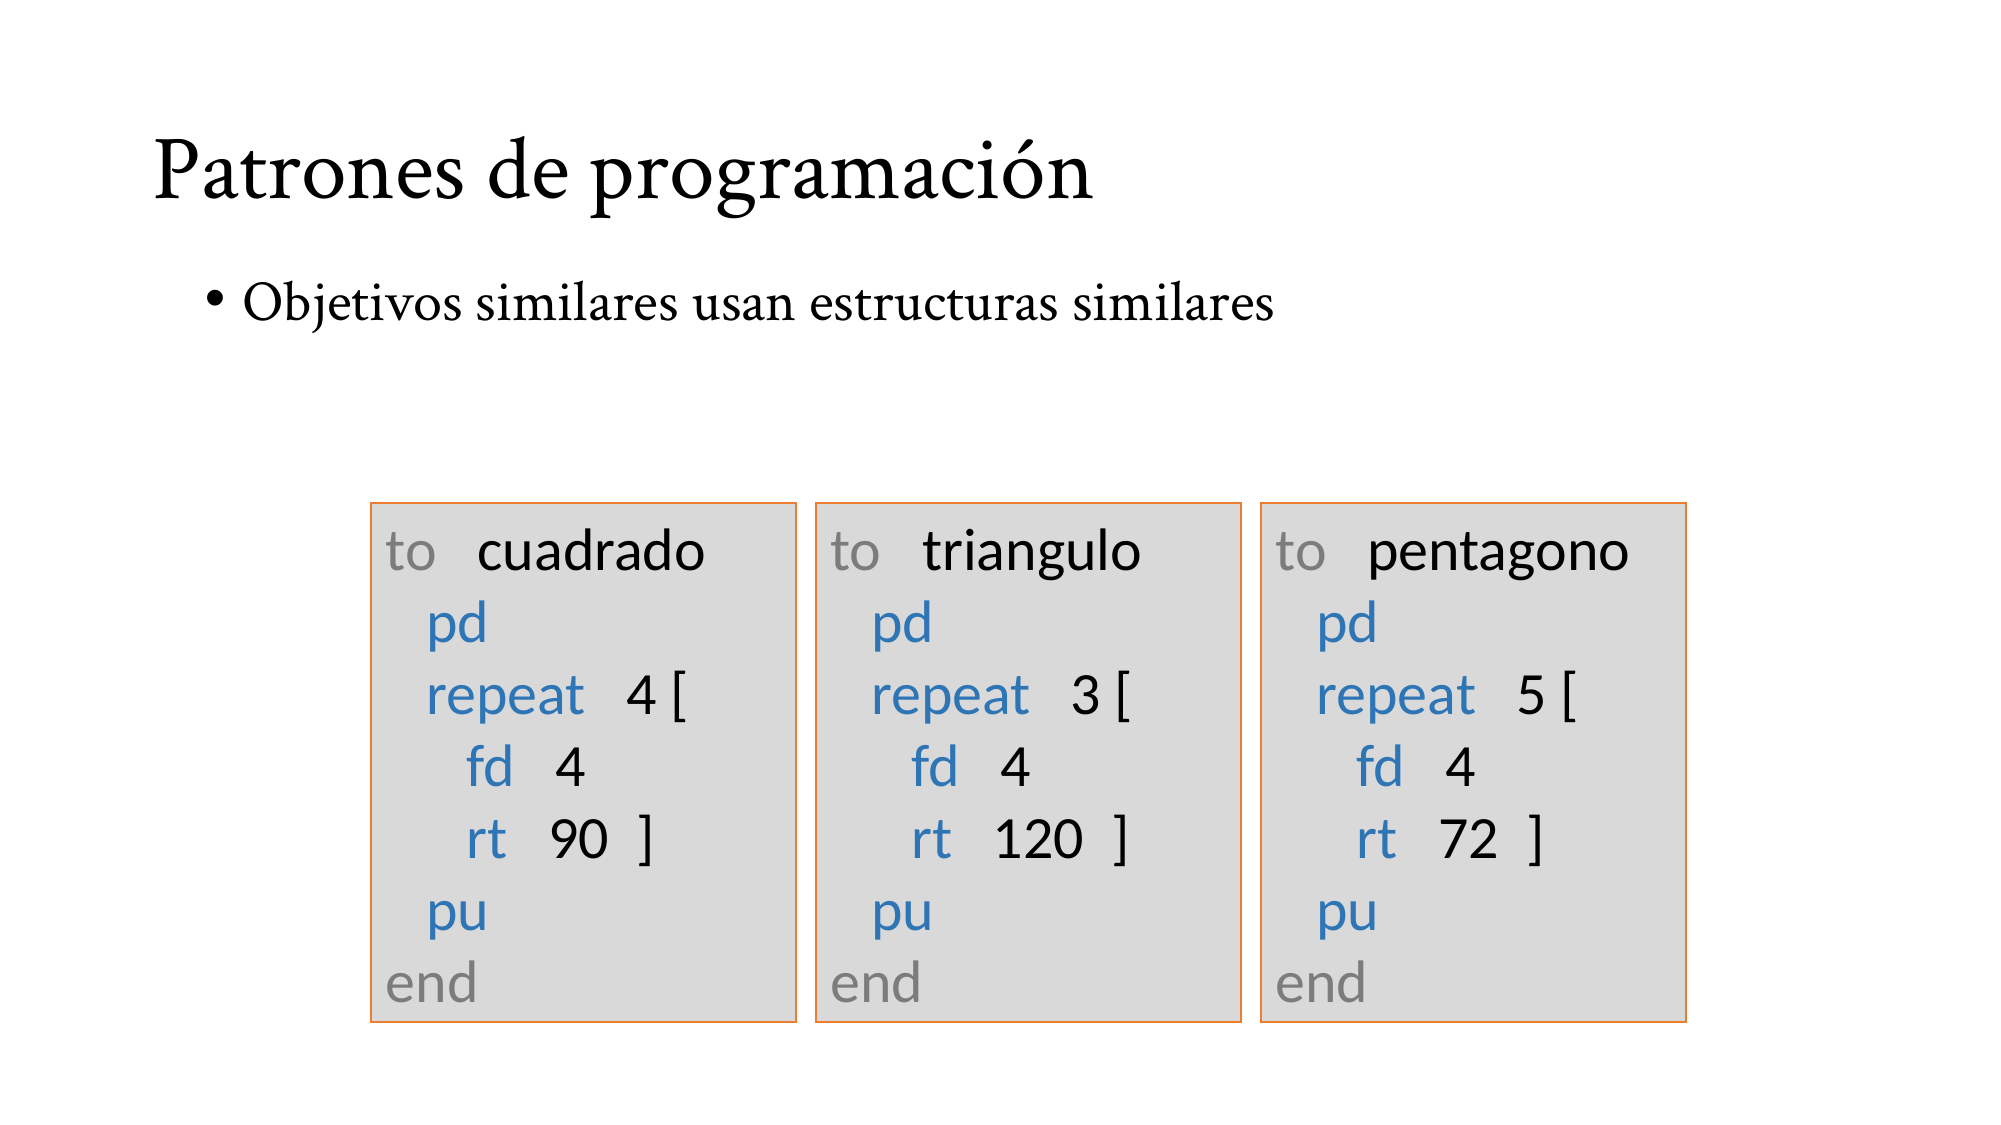

# Patrones de programación
Objetivos similares usan estructuras similares
to   cuadrado
   pd
   repeat   4 [
      fd   4
      rt   90  ]
   pu
end
to   triangulo
   pd
   repeat   3 [
      fd   4
      rt   120  ]
   pu
end
to   pentagono
   pd
   repeat   5 [
      fd   4
      rt   72  ]
   pu
end